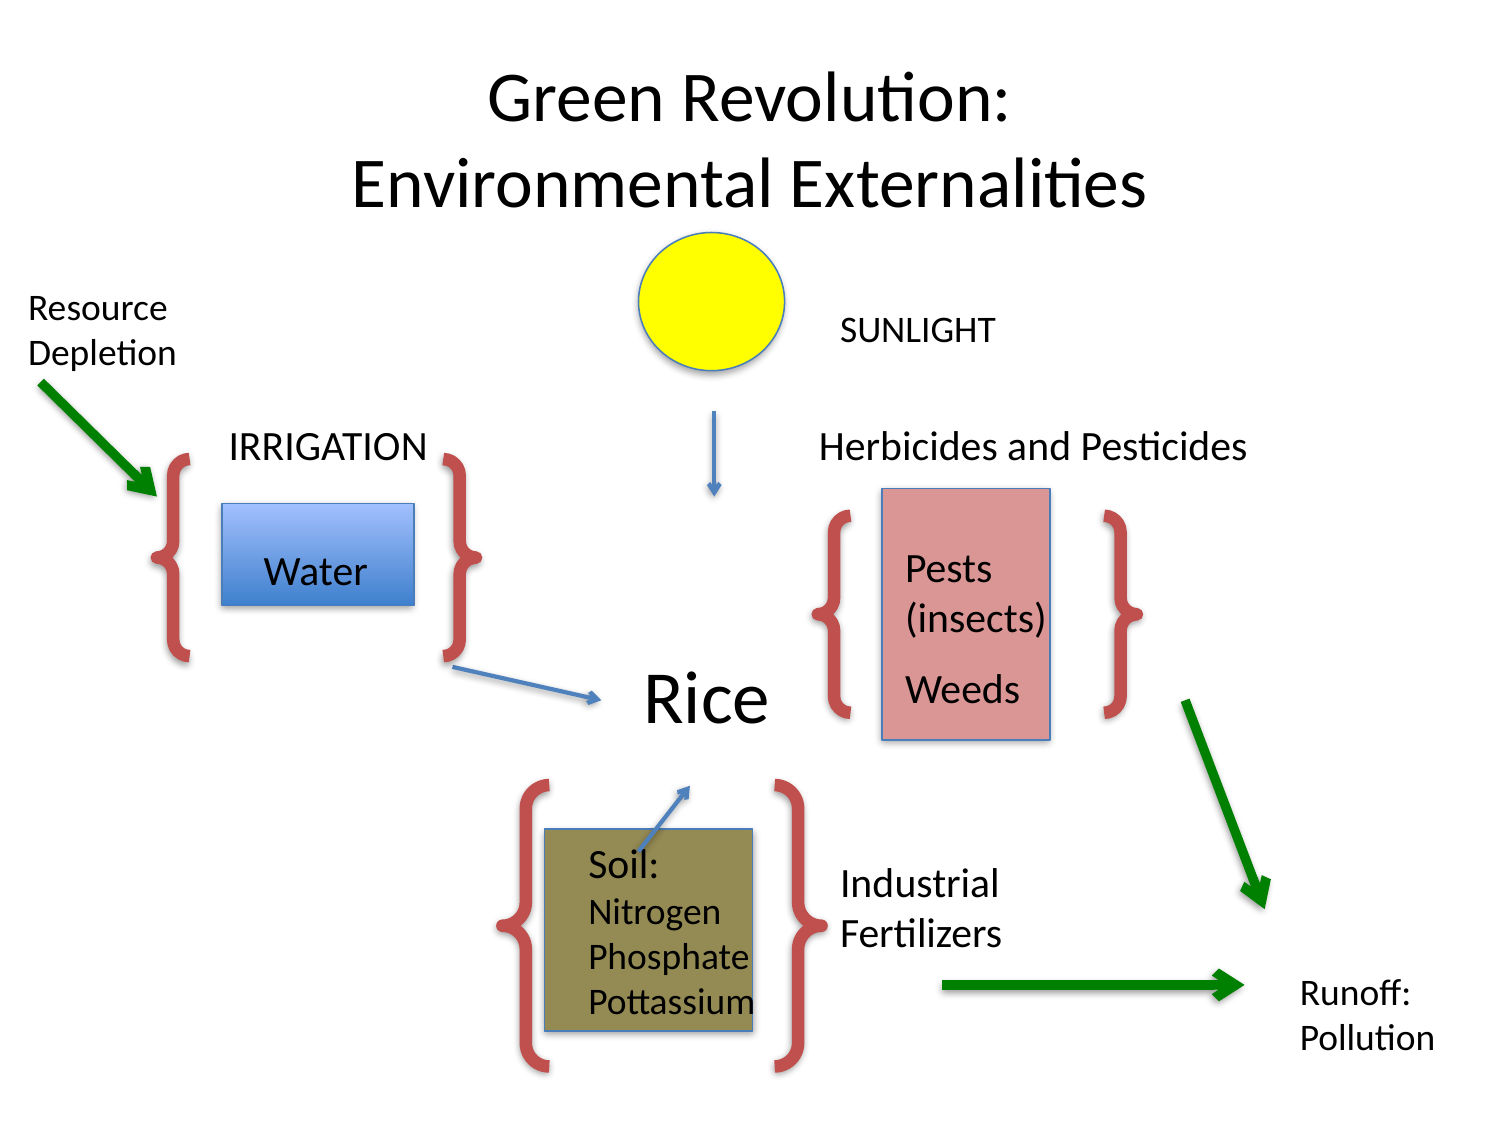

# Green Revolution: Environmental Externalities

Resource Depletion
SUNLIGHT
IRRIGATION
Herbicides and Pesticides

Pests (insects)
Water
Rice
Weeds

Soil:
Nitrogen
Phosphate
Pottassium
Industrial
Fertilizers
Runoff:
Pollution